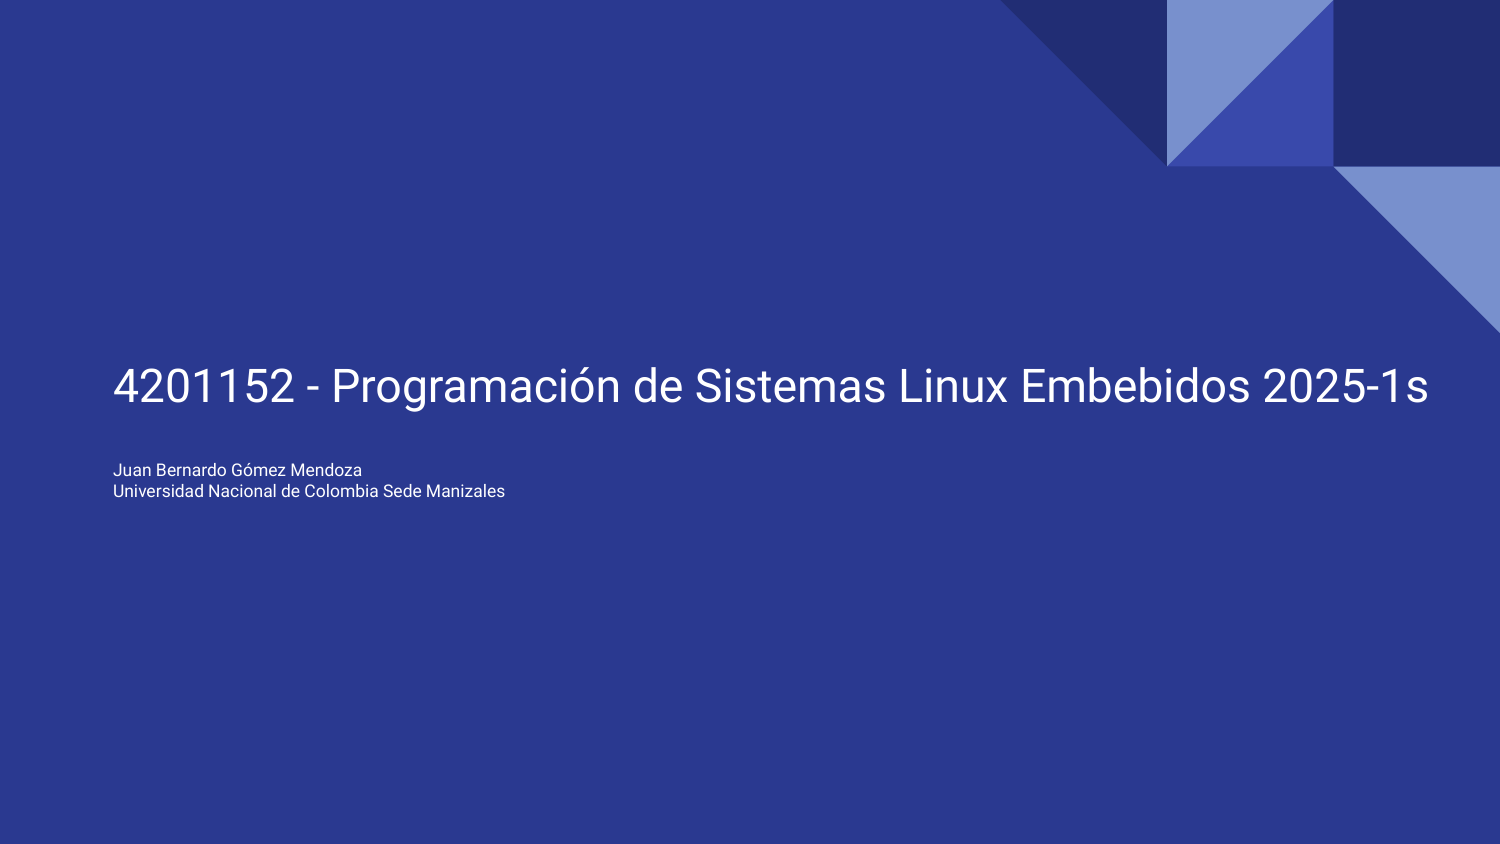

# 4201152 - Programación de Sistemas Linux Embebidos 2025-1s
Juan Bernardo Gómez Mendoza
Universidad Nacional de Colombia Sede Manizales